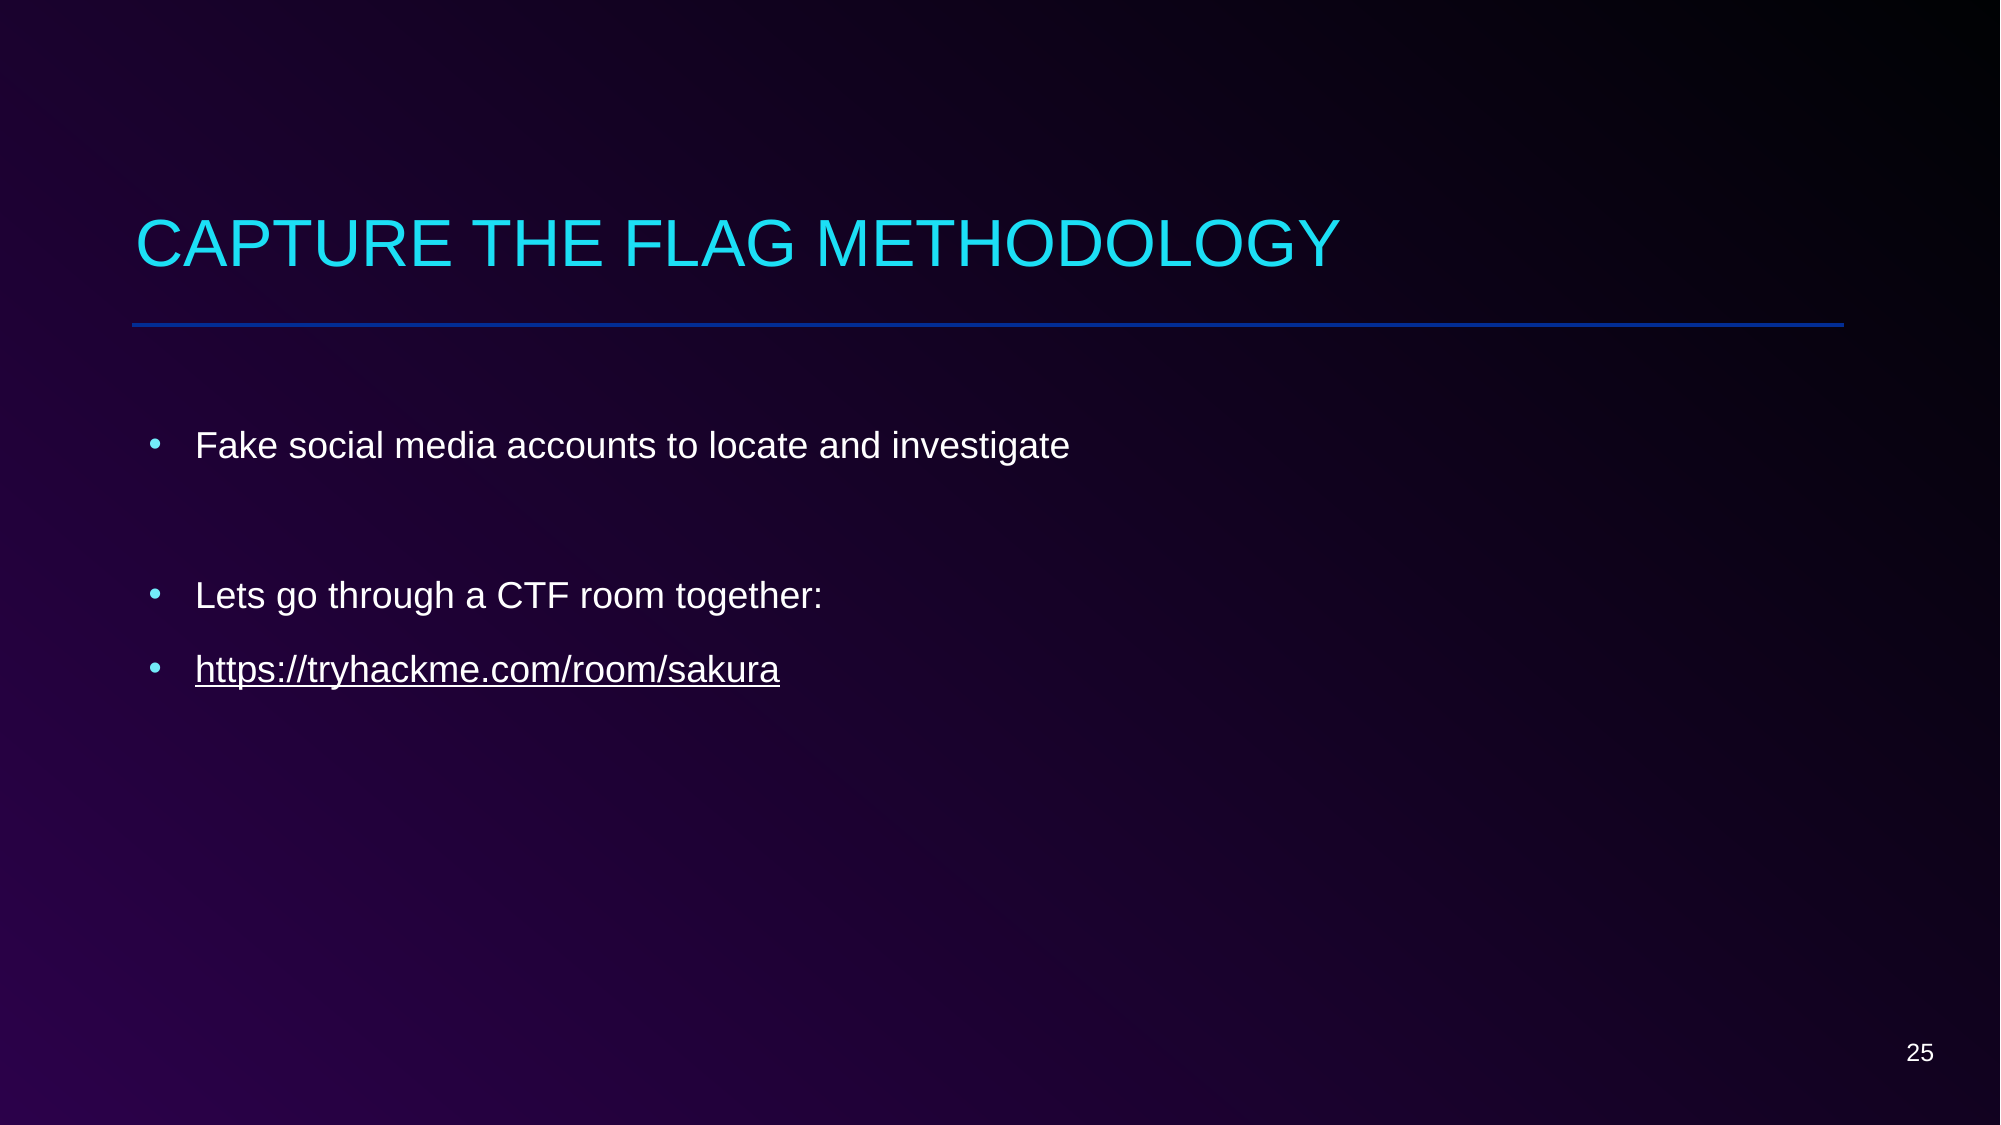

# Capture the flag methodology

Fake social media accounts to locate and investigate

Lets go through a CTF room together:
https://tryhackme.com/room/sakura

25